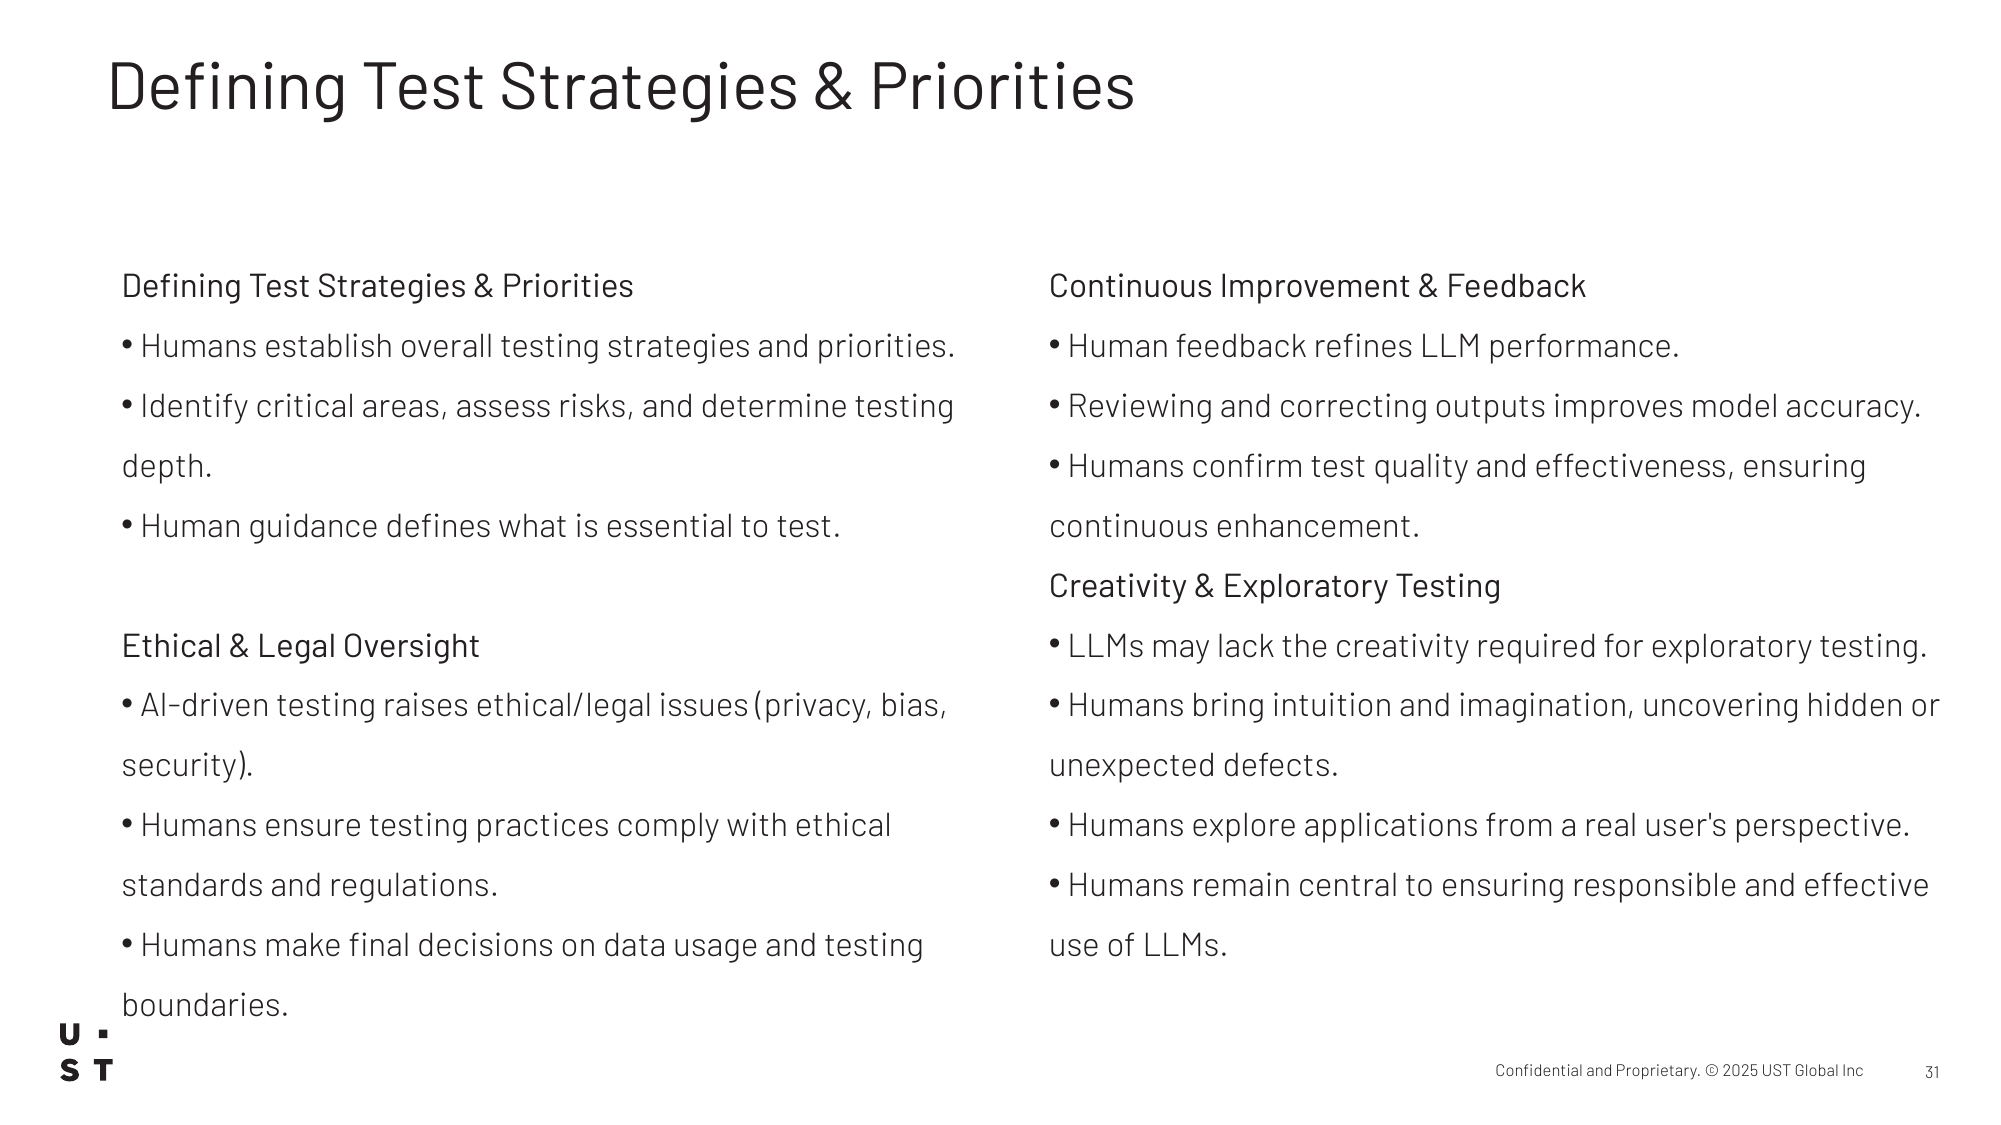

# Defining Test Strategies & Priorities
Defining Test Strategies & Priorities
 Humans establish overall testing strategies and priorities.
 Identify critical areas, assess risks, and determine testing depth.
 Human guidance defines what is essential to test.

Ethical & Legal Oversight
 AI-driven testing raises ethical/legal issues (privacy, bias, security).
 Humans ensure testing practices comply with ethical standards and regulations.
 Humans make final decisions on data usage and testing boundaries.
Continuous Improvement & Feedback
 Human feedback refines LLM performance.
 Reviewing and correcting outputs improves model accuracy.
 Humans confirm test quality and effectiveness, ensuring continuous enhancement.
Creativity & Exploratory Testing
 LLMs may lack the creativity required for exploratory testing.
 Humans bring intuition and imagination, uncovering hidden or unexpected defects.
 Humans explore applications from a real user's perspective.
 Humans remain central to ensuring responsible and effective use of LLMs.